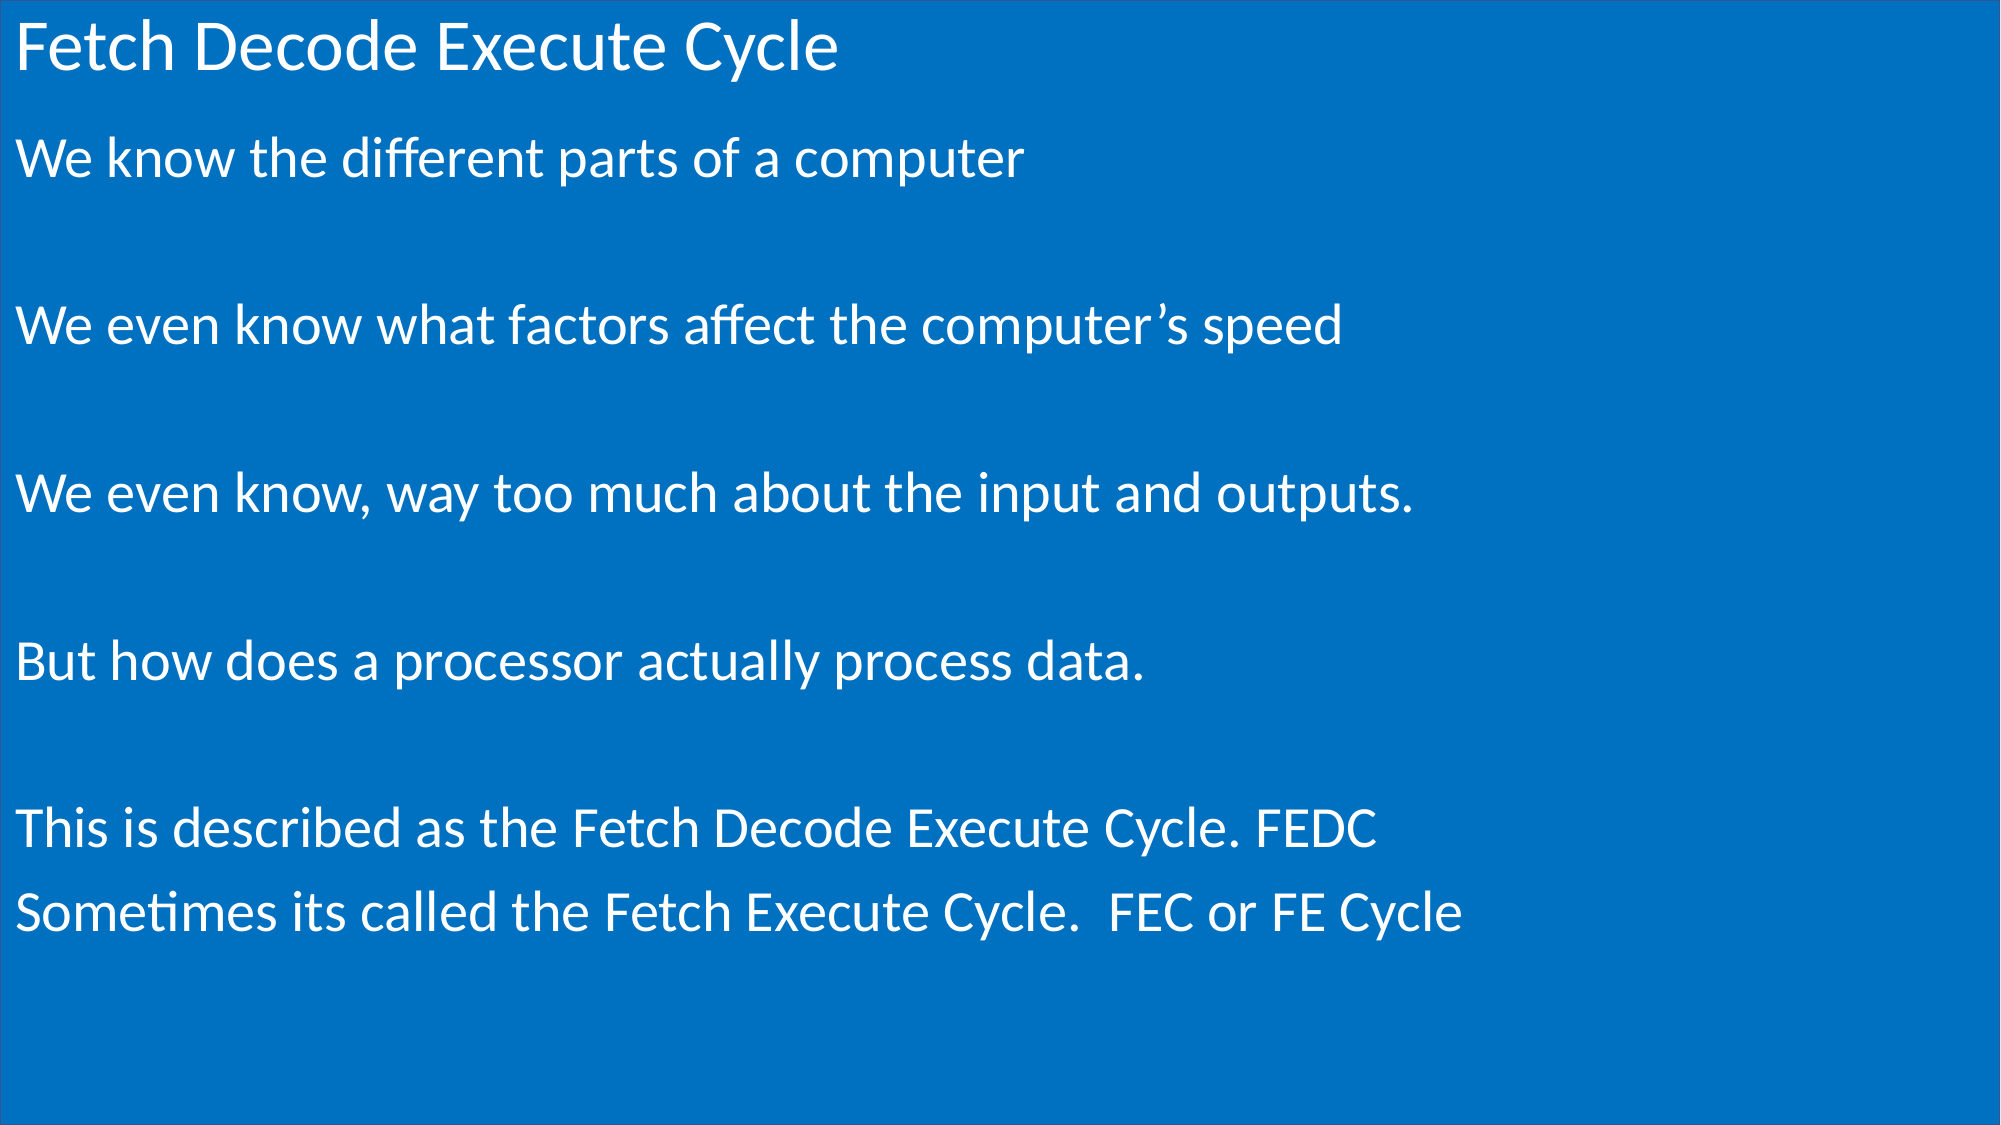

# Fetch Decode Execute Cycle
We know the different parts of a computer

We even know what factors affect the computer’s speed

We even know, way too much about the input and outputs.

But how does a processor actually process data.

This is described as the Fetch Decode Execute Cycle. FEDC
Sometimes its called the Fetch Execute Cycle.  FEC or FE Cycle